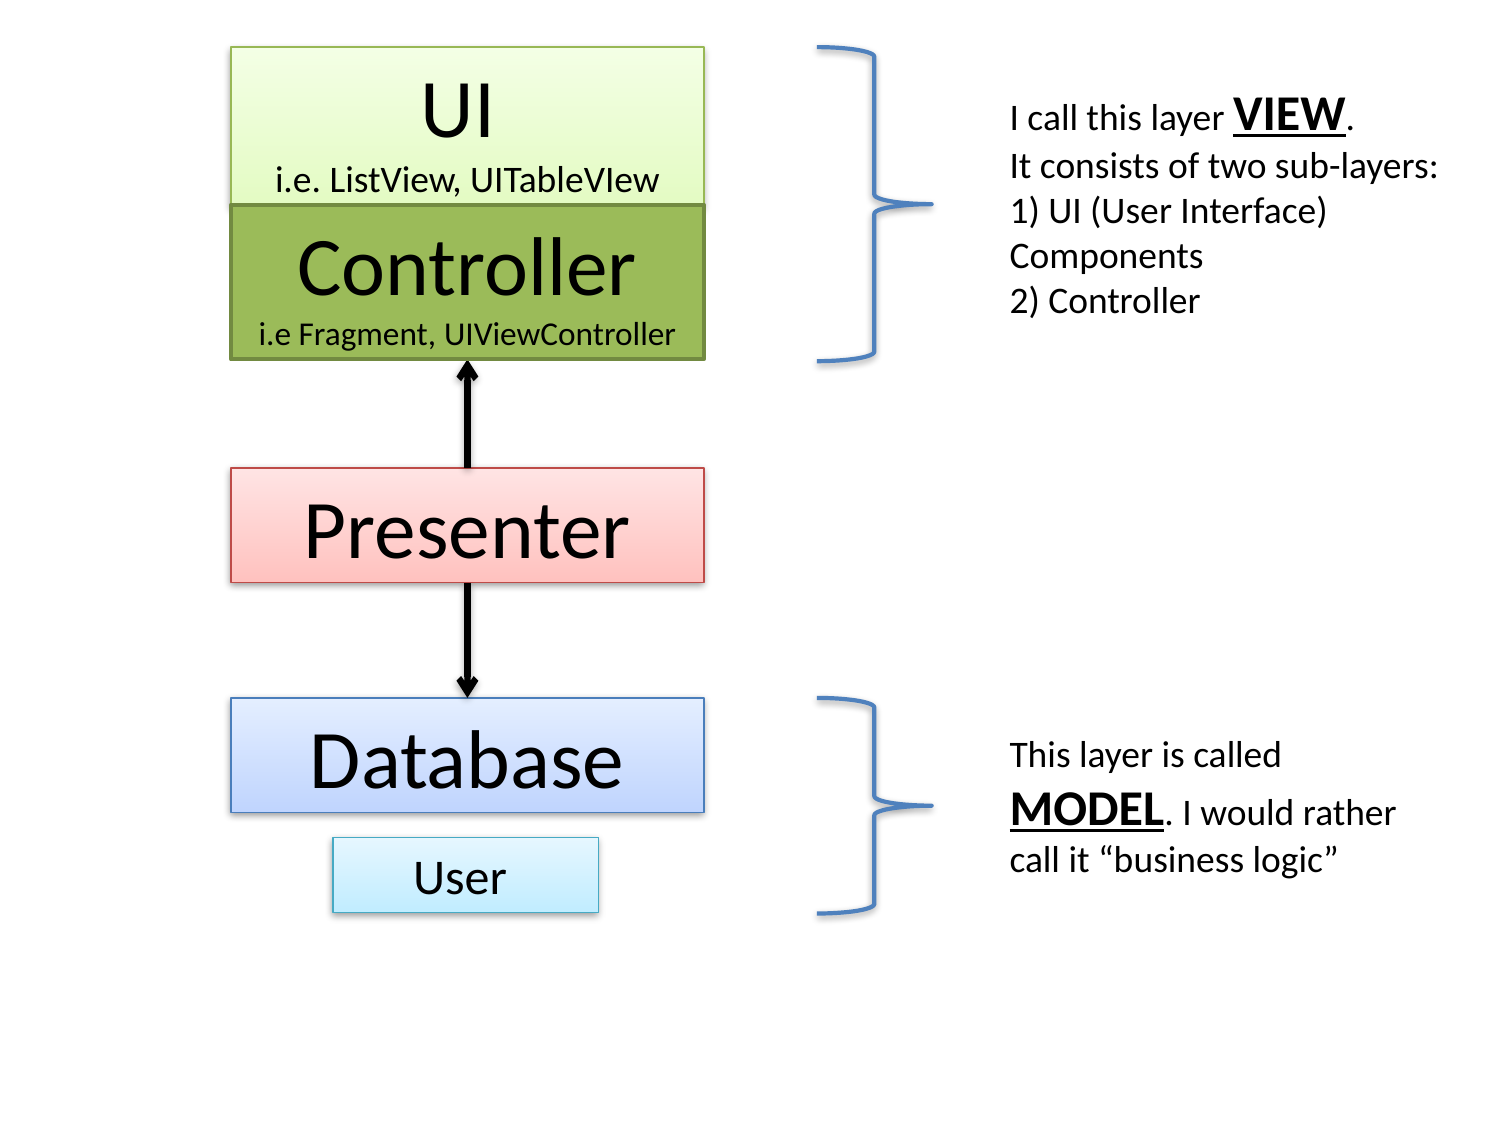

UI
i.e. ListView, UITableVIew

I call this layer VIEW.
It consists of two sub-layers: 1) UI (User Interface) Components
2) Controller

Controller
i.e Fragment, UIViewController
Presenter
Database

This layer is called MODEL. I would rather call it “business logic”
User